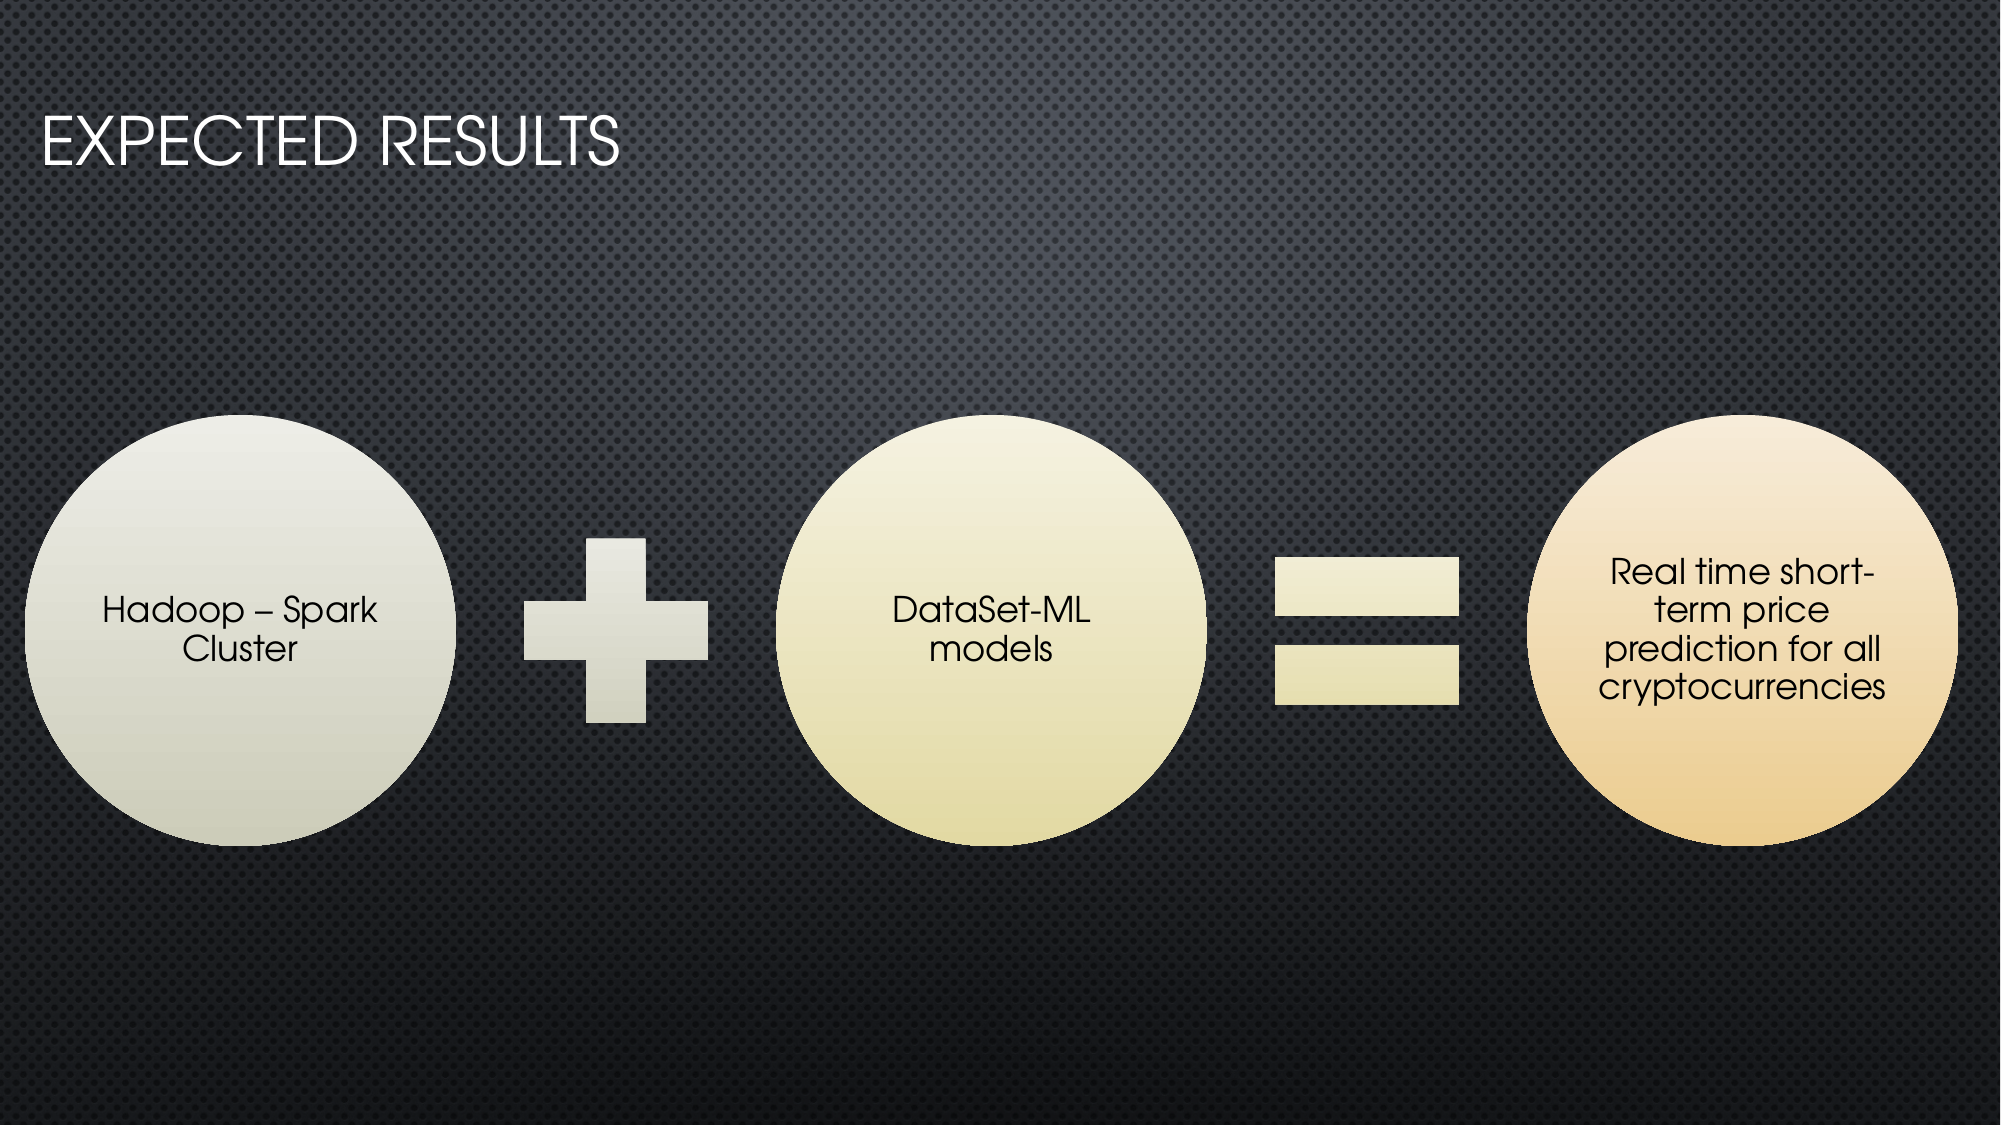

# Expected results
Hadoop – Spark Cluster

DataSet-ML models

Real time short-term price prediction for all cryptocurrencies